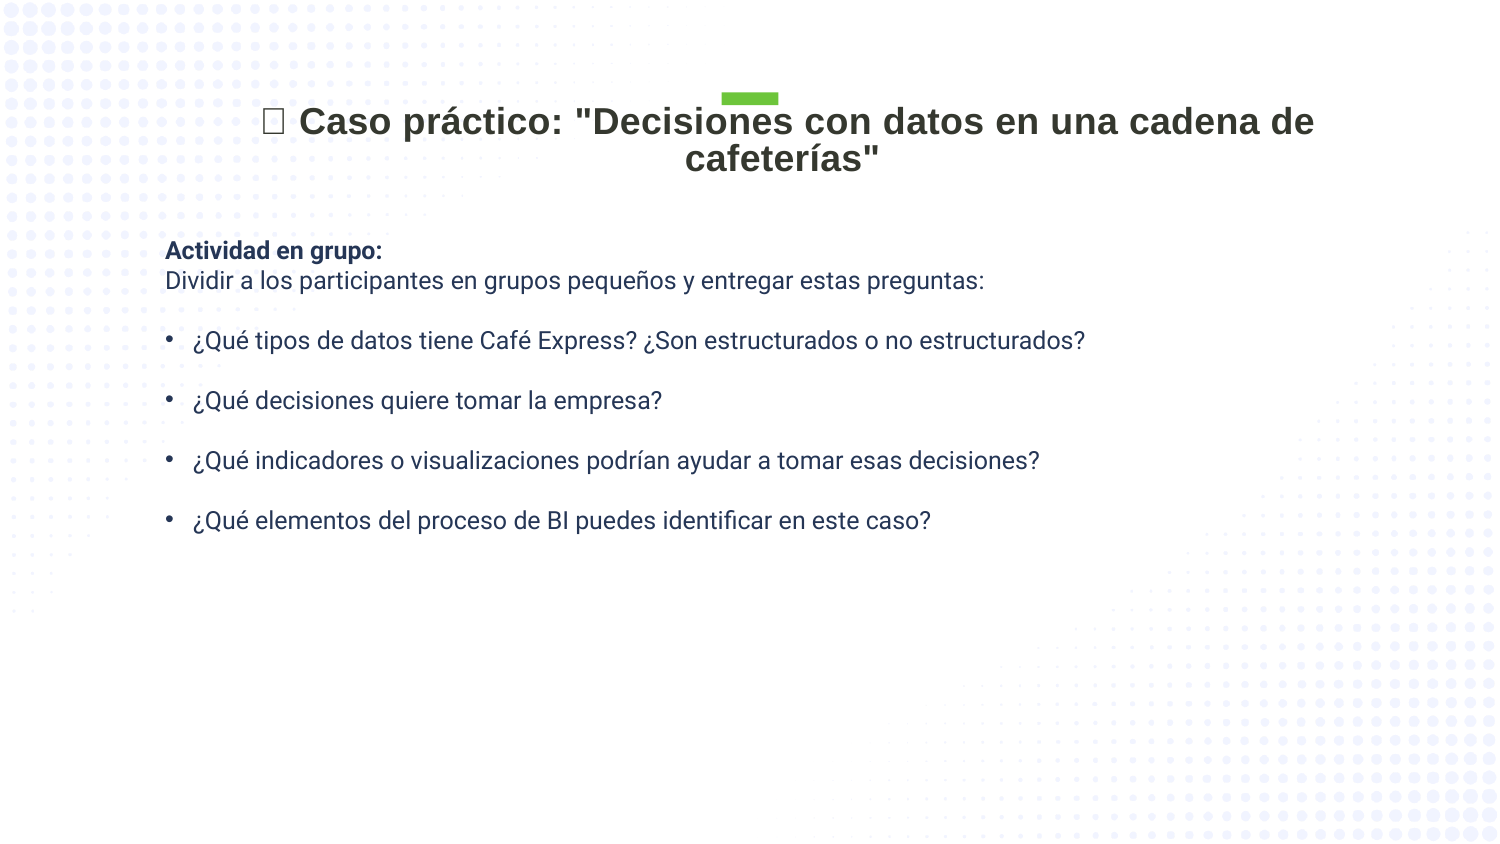

🧩 Caso práctico: "Decisiones con datos en una cadena de cafeterías"
Actividad en grupo:
Dividir a los participantes en grupos pequeños y entregar estas preguntas:

¿Qué tipos de datos tiene Café Express? ¿Son estructurados o no estructurados?

¿Qué decisiones quiere tomar la empresa?

¿Qué indicadores o visualizaciones podrían ayudar a tomar esas decisiones?

¿Qué elementos del proceso de BI puedes identificar en este caso?